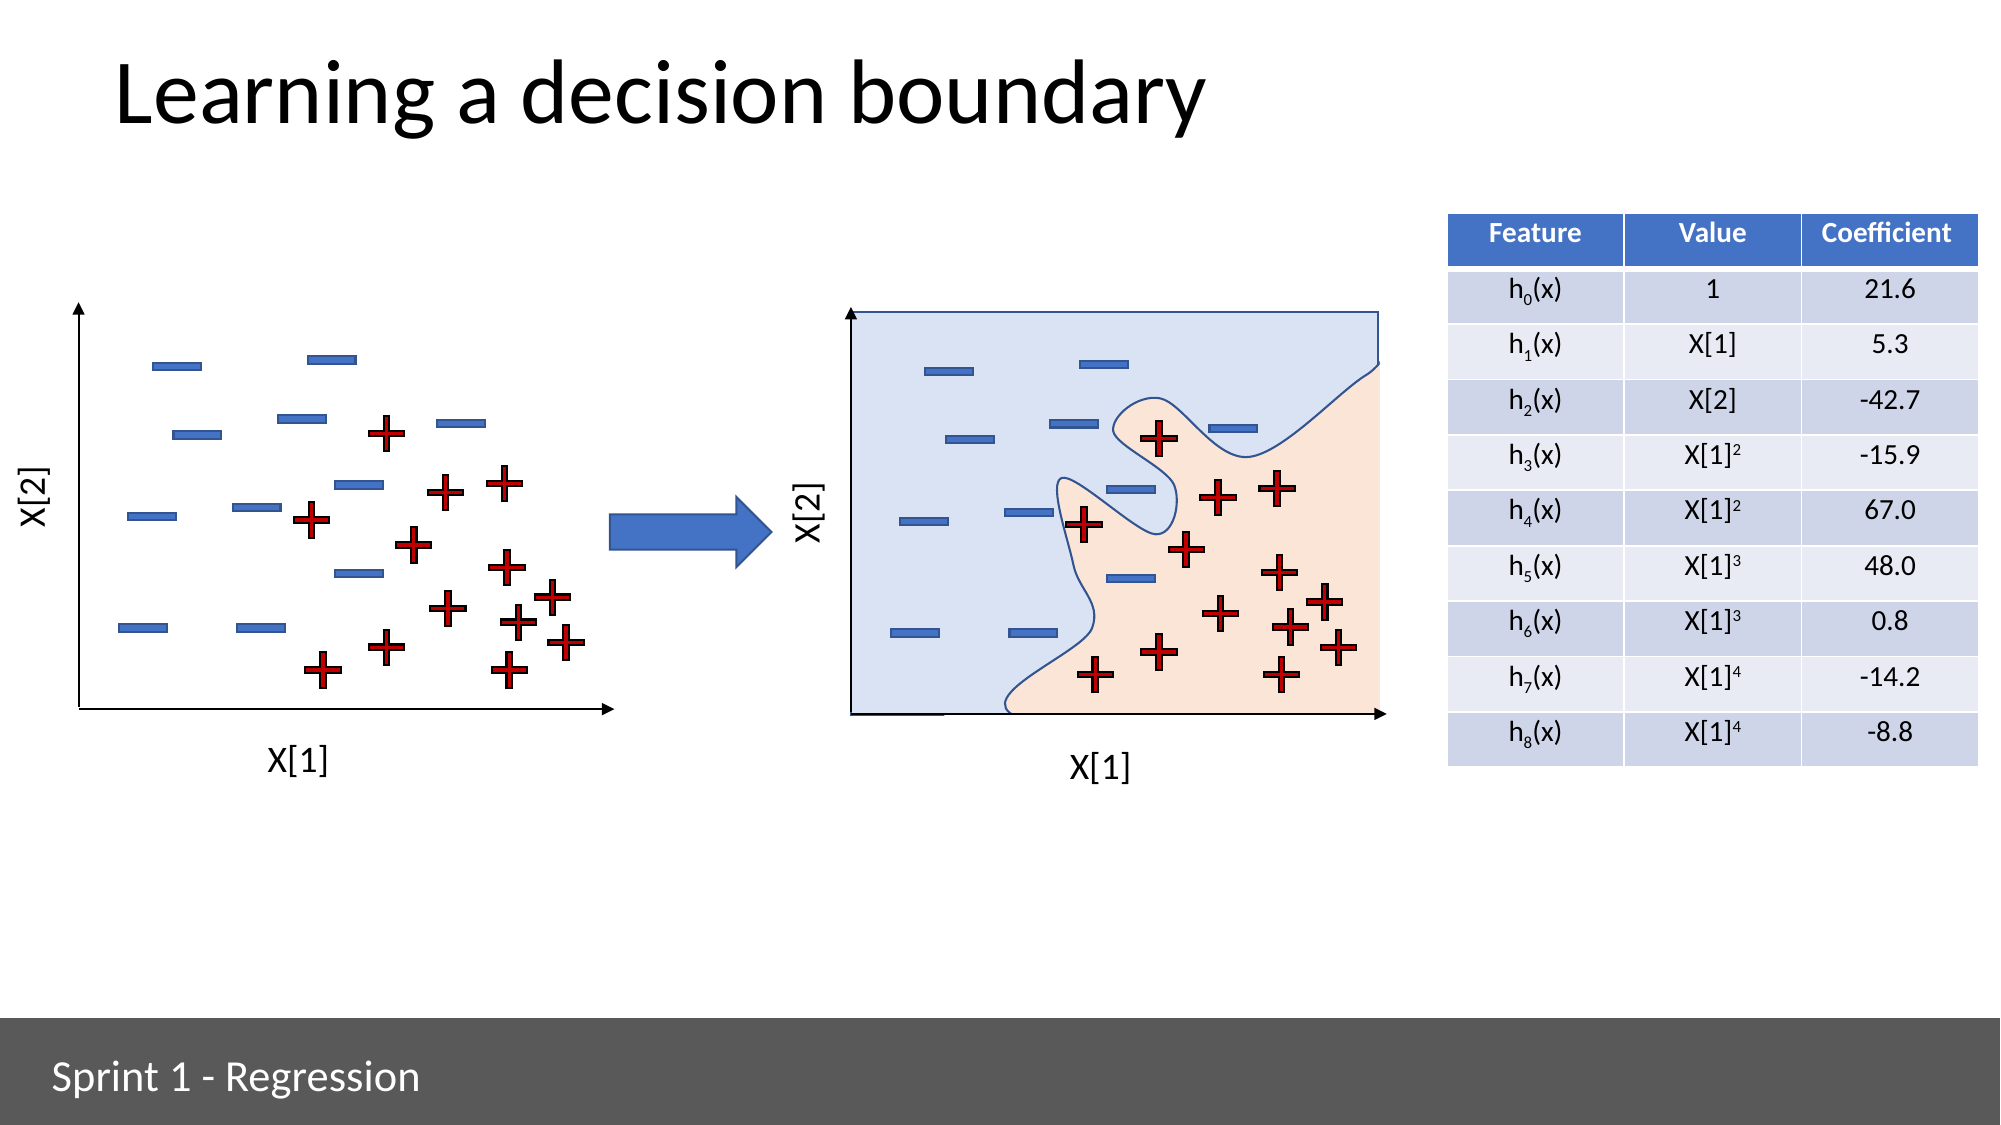

# Learning a decision boundary
| Feature | Value | Coefficient |
| --- | --- | --- |
| h0(x) | 1 | 21.6 |
| h1(x) | X[1] | 5.3 |
| h2(x) | X[2] | -42.7 |
| h3(x) | X[1]2 | -15.9 |
| h4(x) | X[1]2 | 67.0 |
| h5(x) | X[1]3 | 48.0 |
| h6(x) | X[1]3 | 0.8 |
| h7(x) | X[1]4 | -14.2 |
| h8(x) | X[1]4 | -8.8 |

X[2]
X[1]
X[2]

X[1]

Sprint 1 - Regression